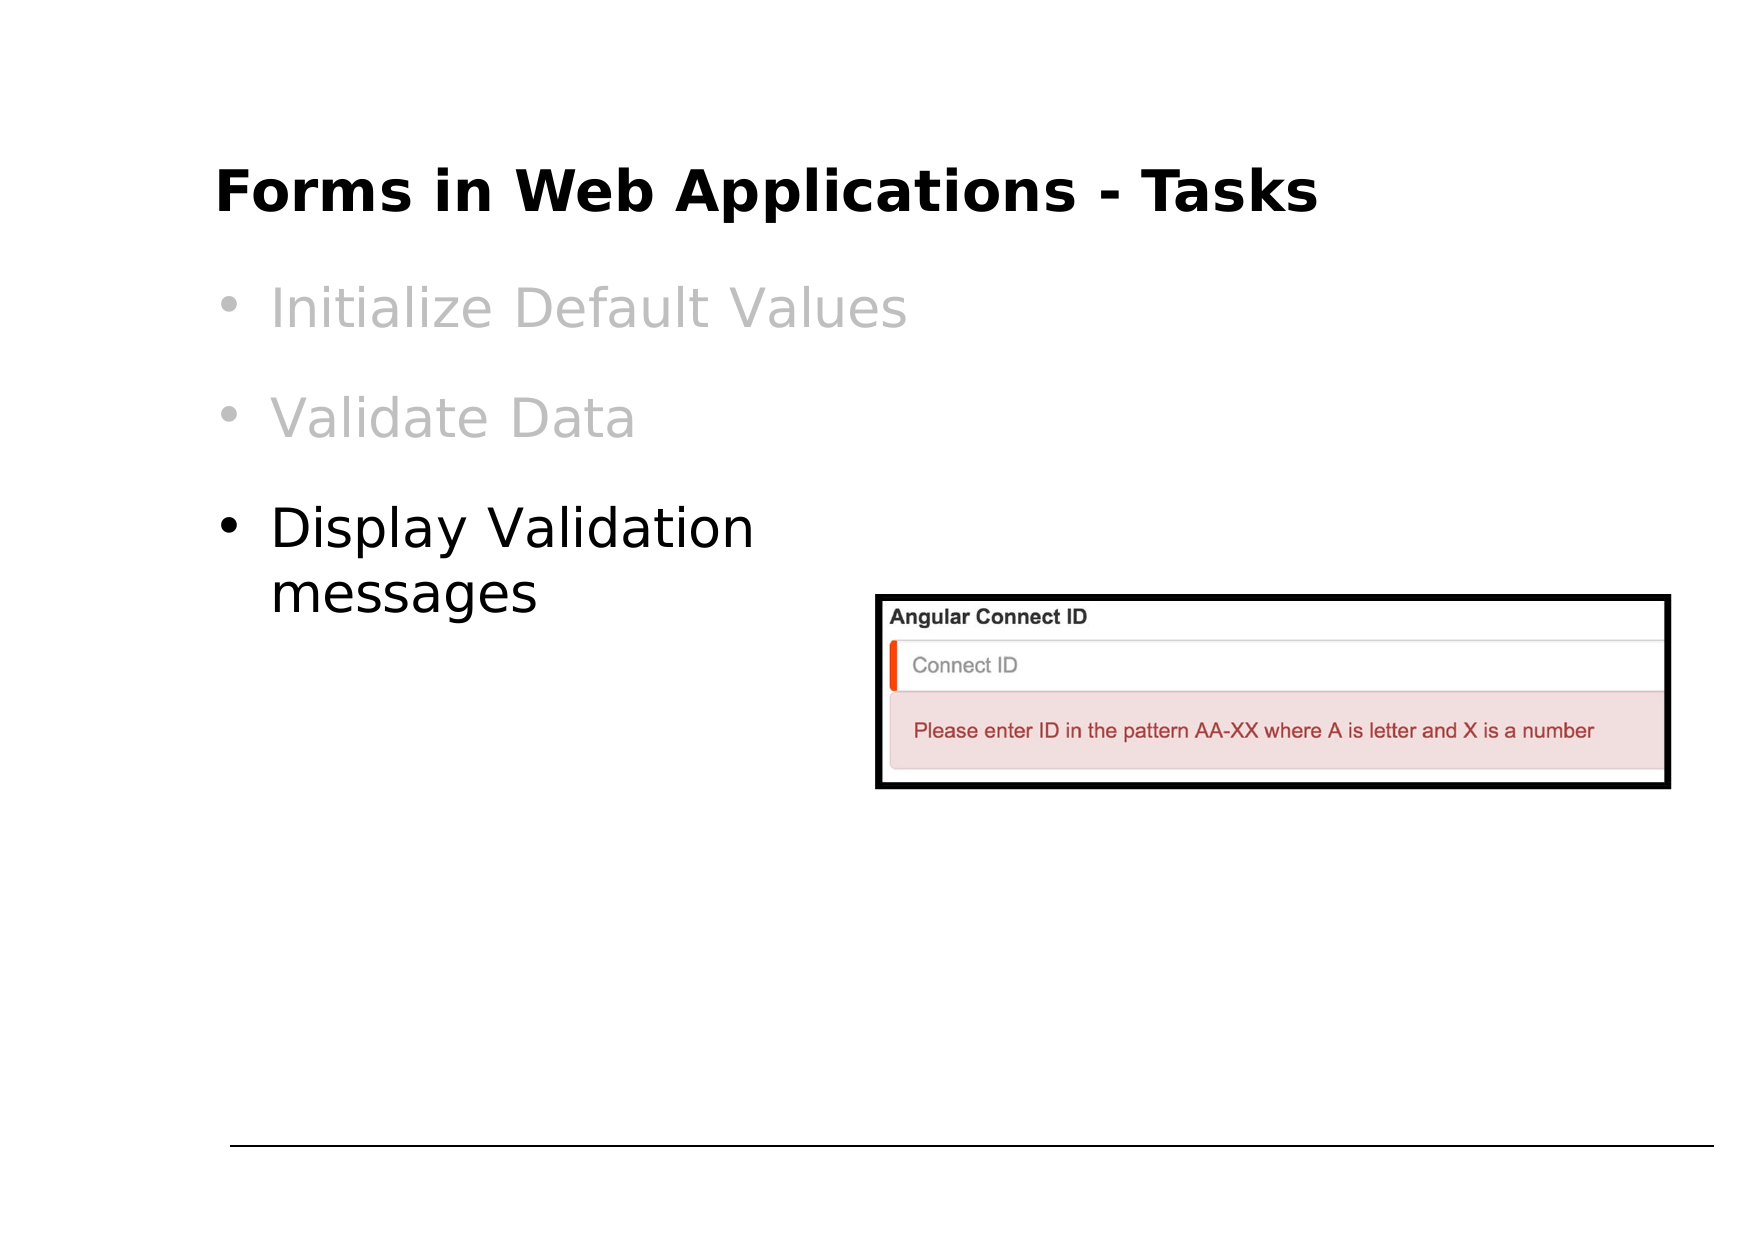

# Forms in Web Applications - Tasks
Initialize Default Values
Validate Data
Display Validation messages